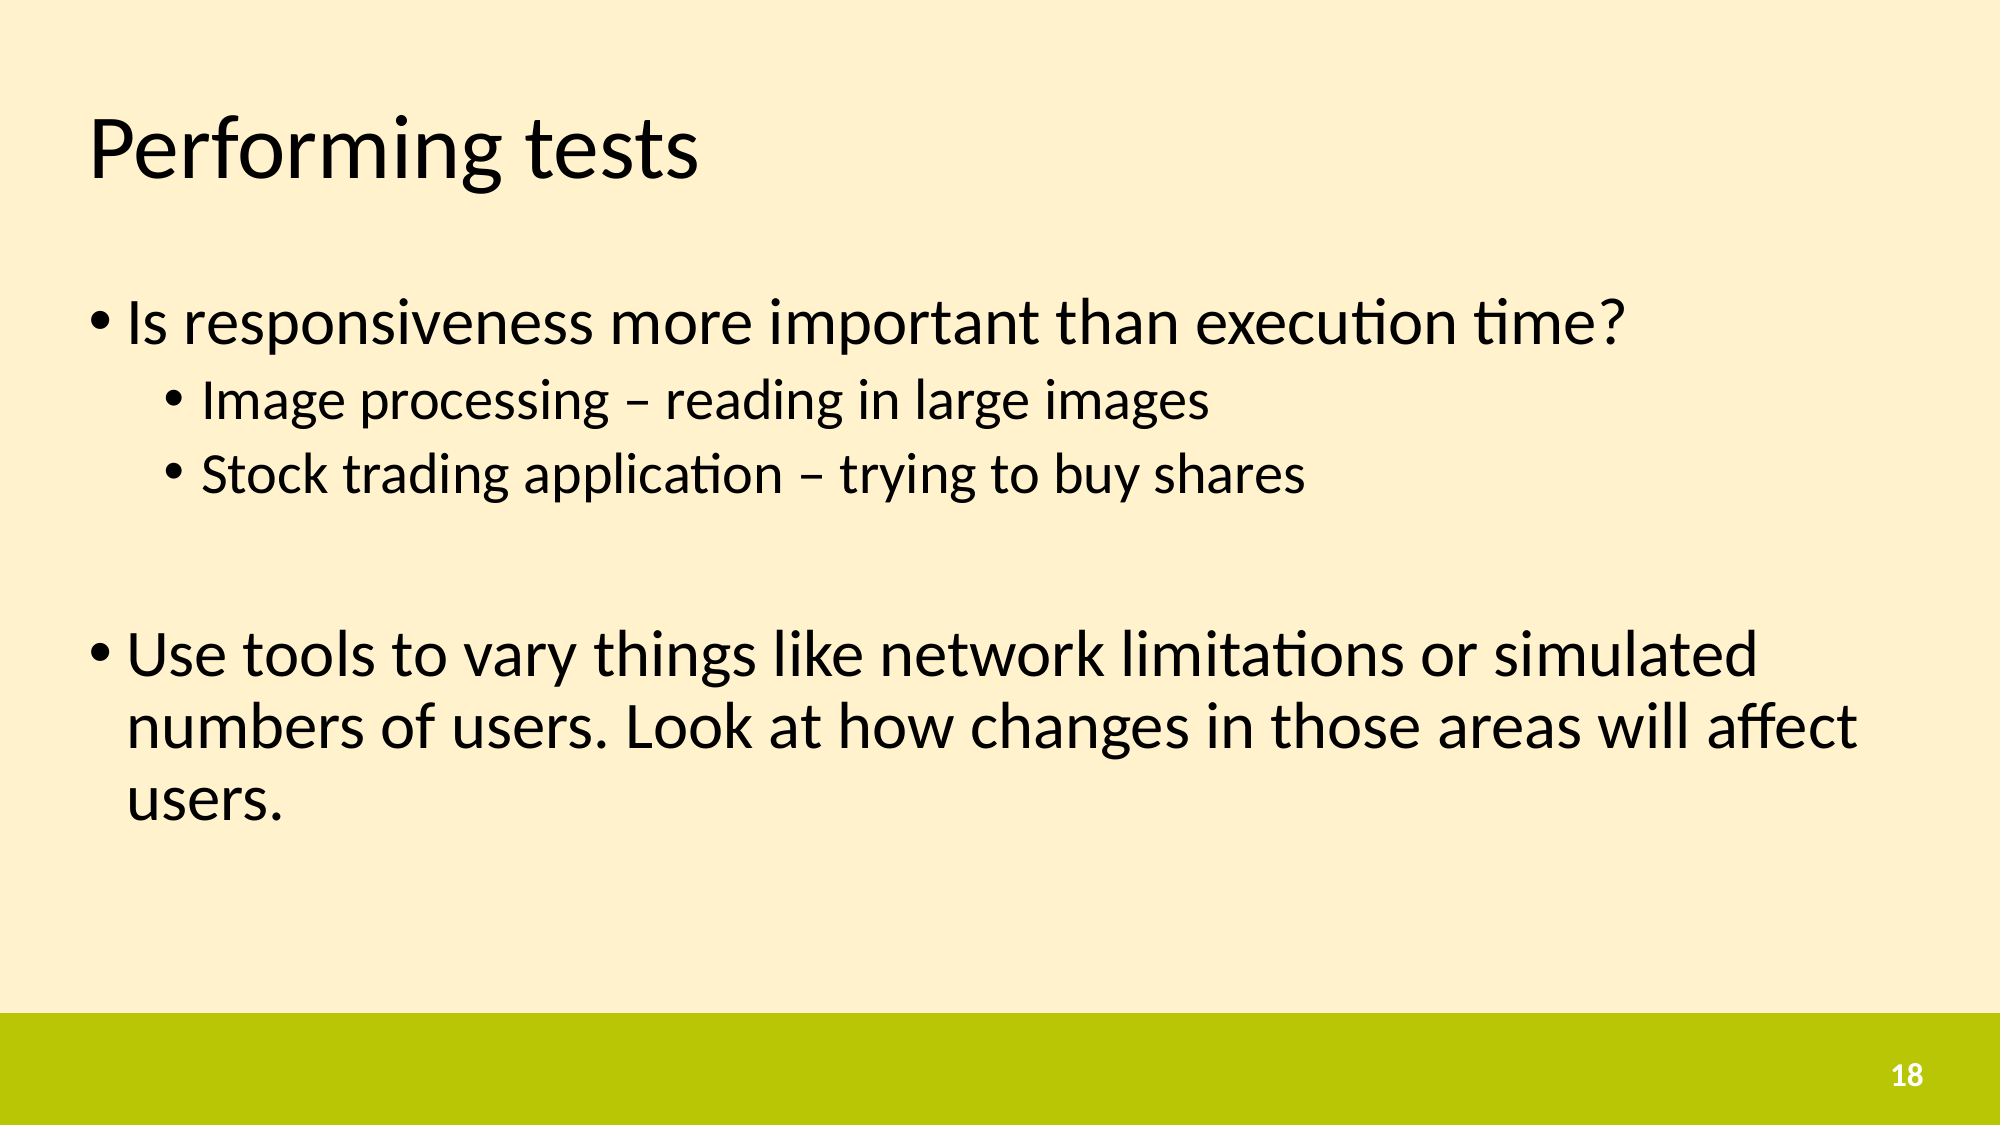

# Performing tests
Is responsiveness more important than execution time?
Image processing – reading in large images
Stock trading application – trying to buy shares

Use tools to vary things like network limitations or simulated numbers of users. Look at how changes in those areas will affect users.
18